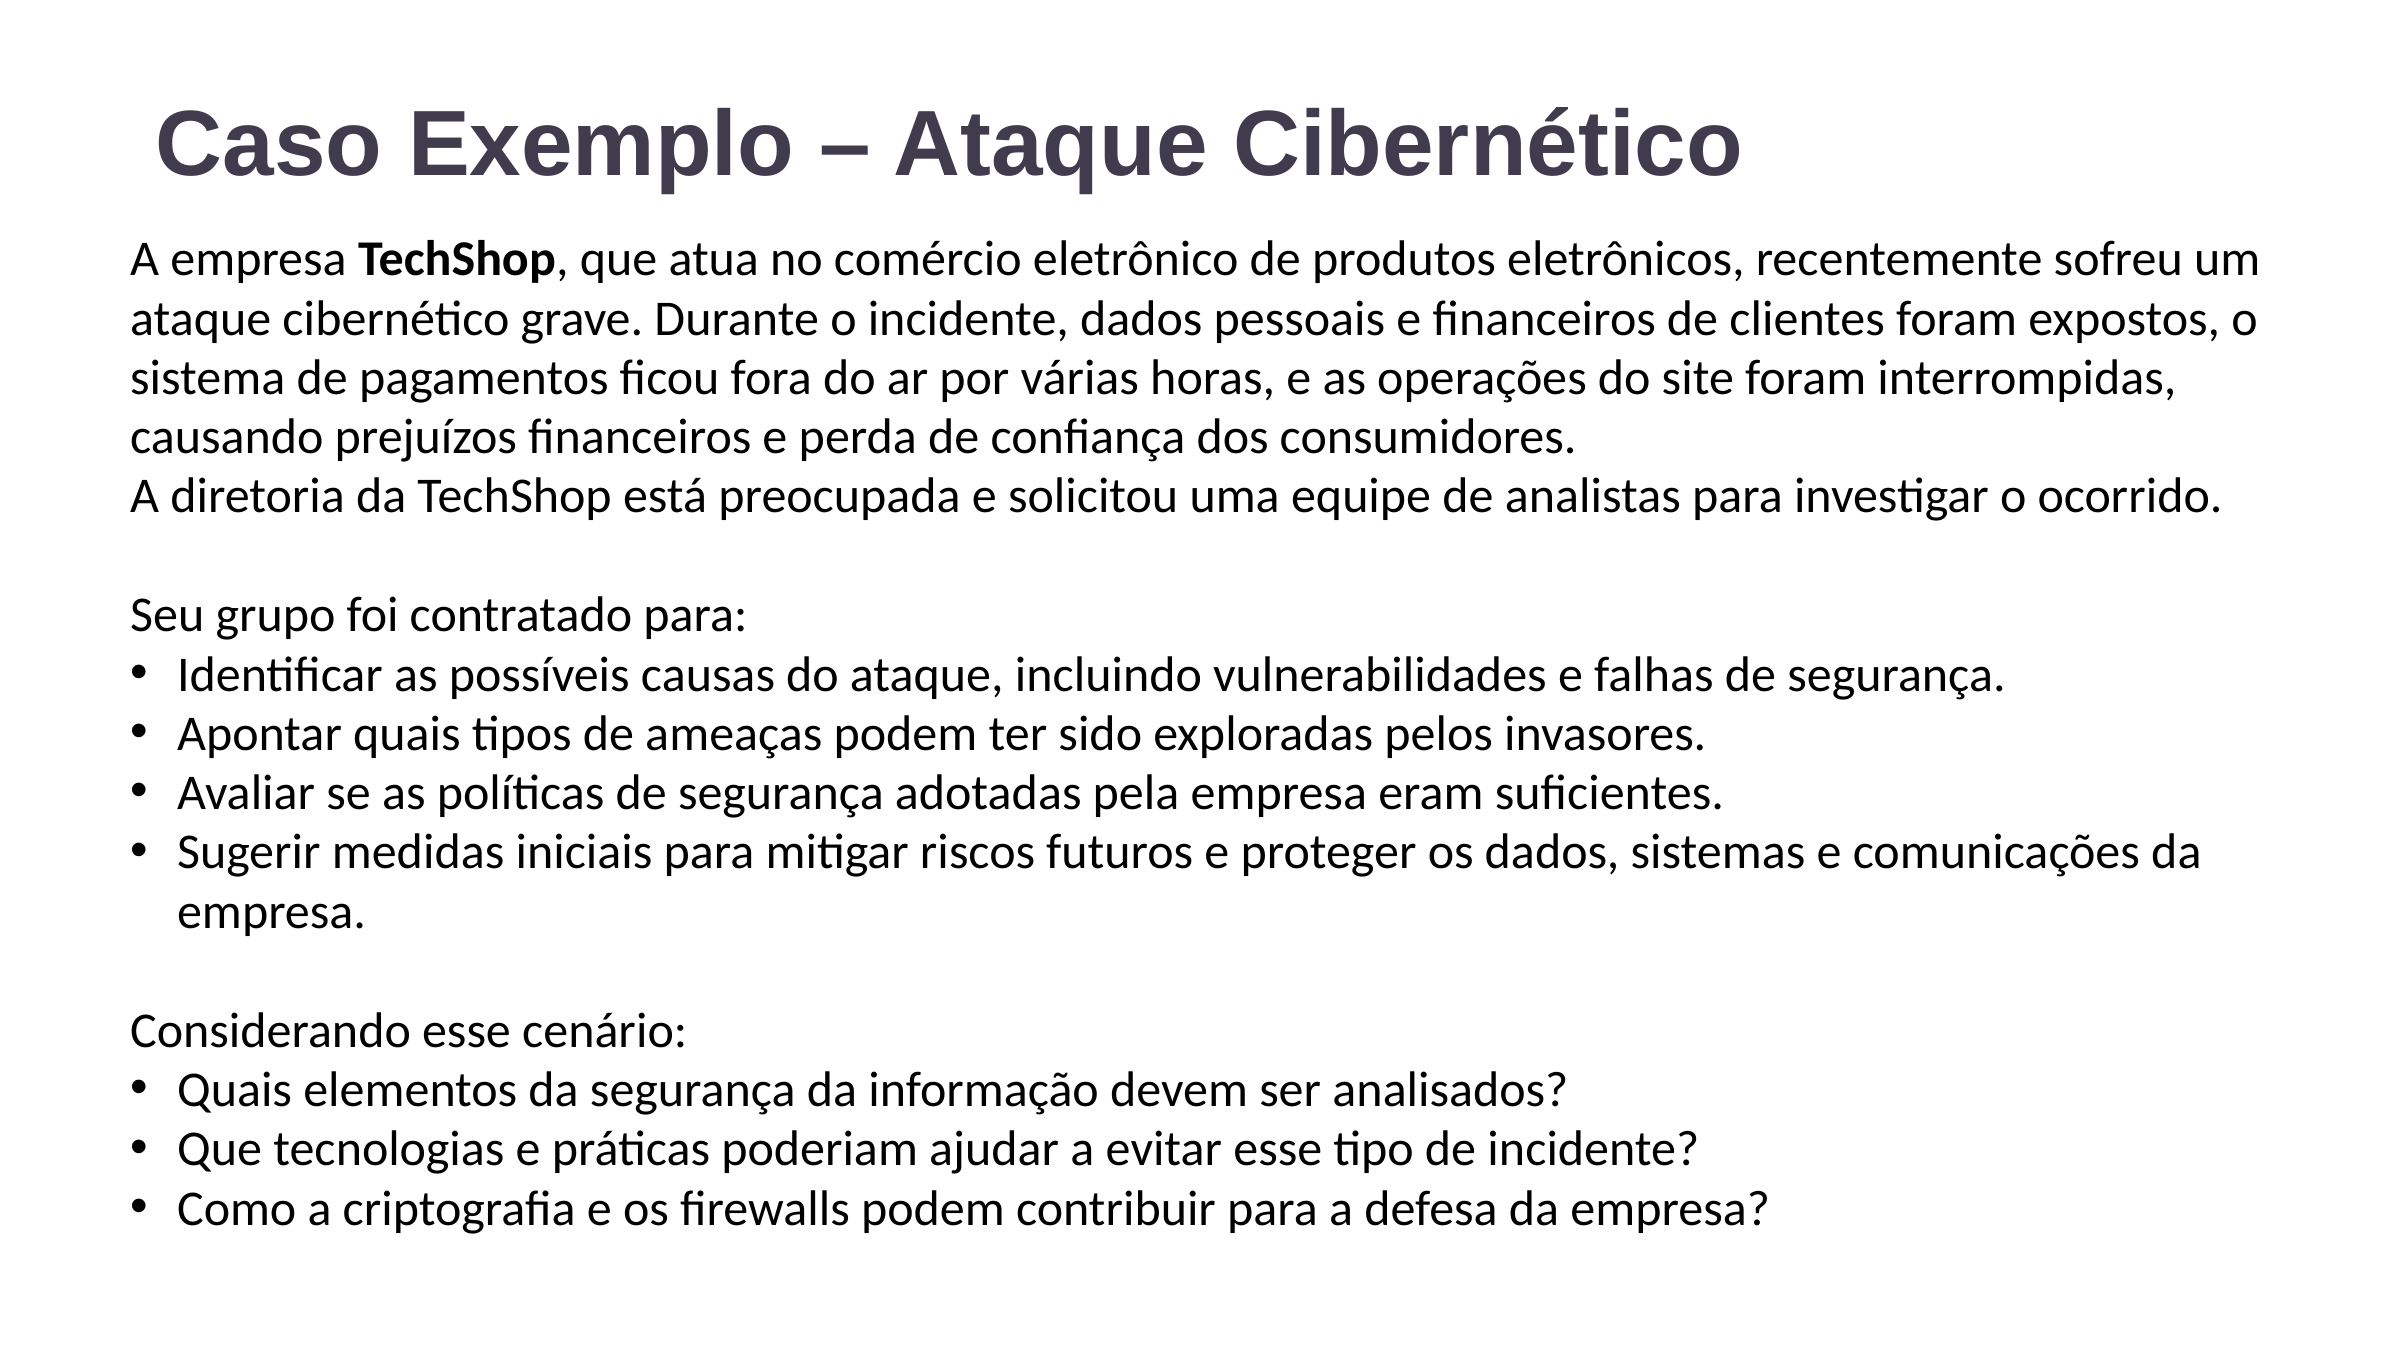

Caso Exemplo – Ataque Cibernético
A empresa TechShop, que atua no comércio eletrônico de produtos eletrônicos, recentemente sofreu um ataque cibernético grave. Durante o incidente, dados pessoais e financeiros de clientes foram expostos, o sistema de pagamentos ficou fora do ar por várias horas, e as operações do site foram interrompidas, causando prejuízos financeiros e perda de confiança dos consumidores.
A diretoria da TechShop está preocupada e solicitou uma equipe de analistas para investigar o ocorrido.

Seu grupo foi contratado para:
Identificar as possíveis causas do ataque, incluindo vulnerabilidades e falhas de segurança.
Apontar quais tipos de ameaças podem ter sido exploradas pelos invasores.
Avaliar se as políticas de segurança adotadas pela empresa eram suficientes.
Sugerir medidas iniciais para mitigar riscos futuros e proteger os dados, sistemas e comunicações da empresa.

Considerando esse cenário:
Quais elementos da segurança da informação devem ser analisados?
Que tecnologias e práticas poderiam ajudar a evitar esse tipo de incidente?
Como a criptografia e os firewalls podem contribuir para a defesa da empresa?